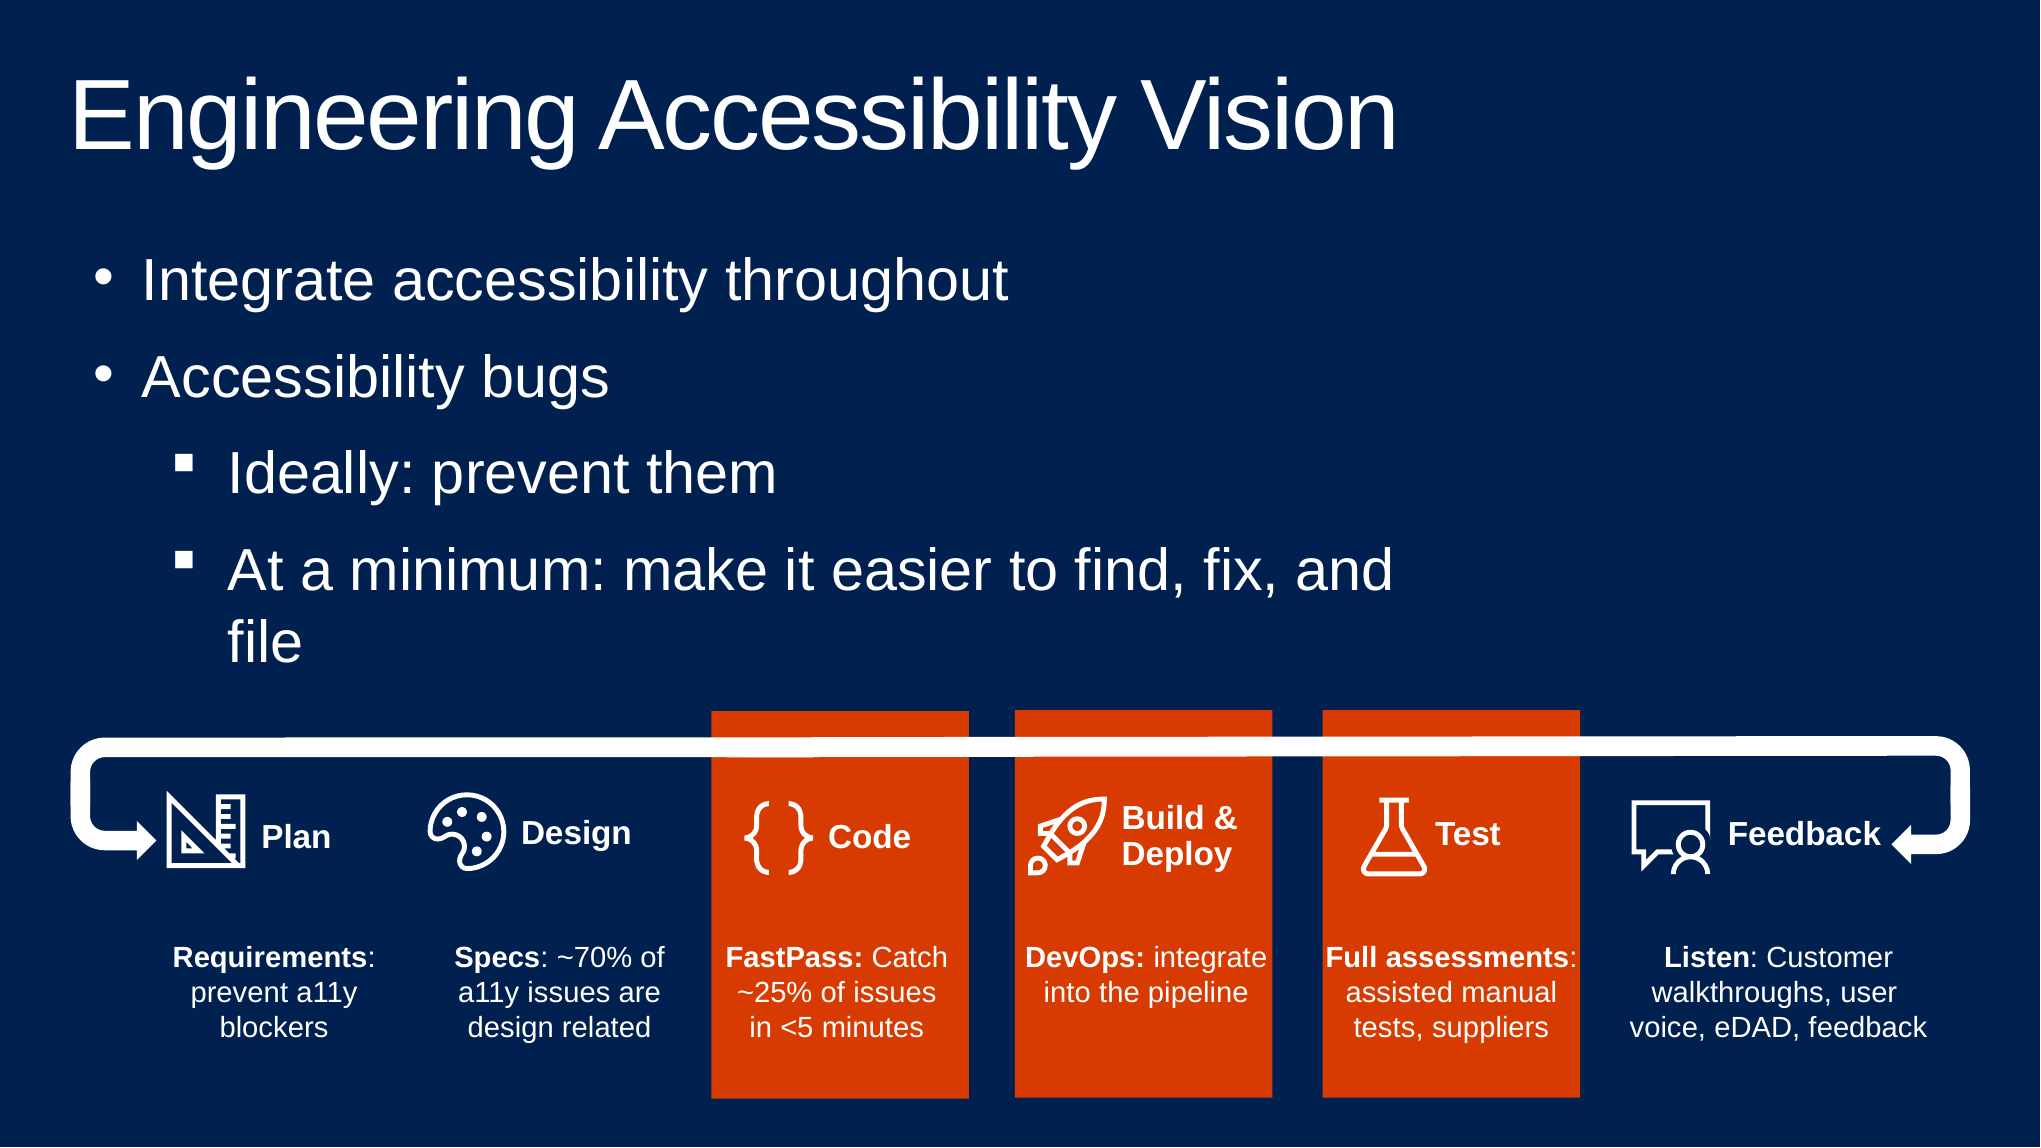

# Engineering Accessibility Vision
Integrate accessibility throughout​
Accessibility bugs​
Ideally: prevent them​
At a minimum: make it easier to find, fix, and file

Build &
Deploy

Design
Test
Feedback
Code
Plan
Requirements: prevent a11y blockers
Specs: ~70% of a11y issues are design related
FastPass: Catch ~25% of issues in <5 minutes
DevOps: integrate into the pipeline
Full assessments: assisted manual tests, suppliers
Listen: Customer walkthroughs, user
voice, eDAD, feedback